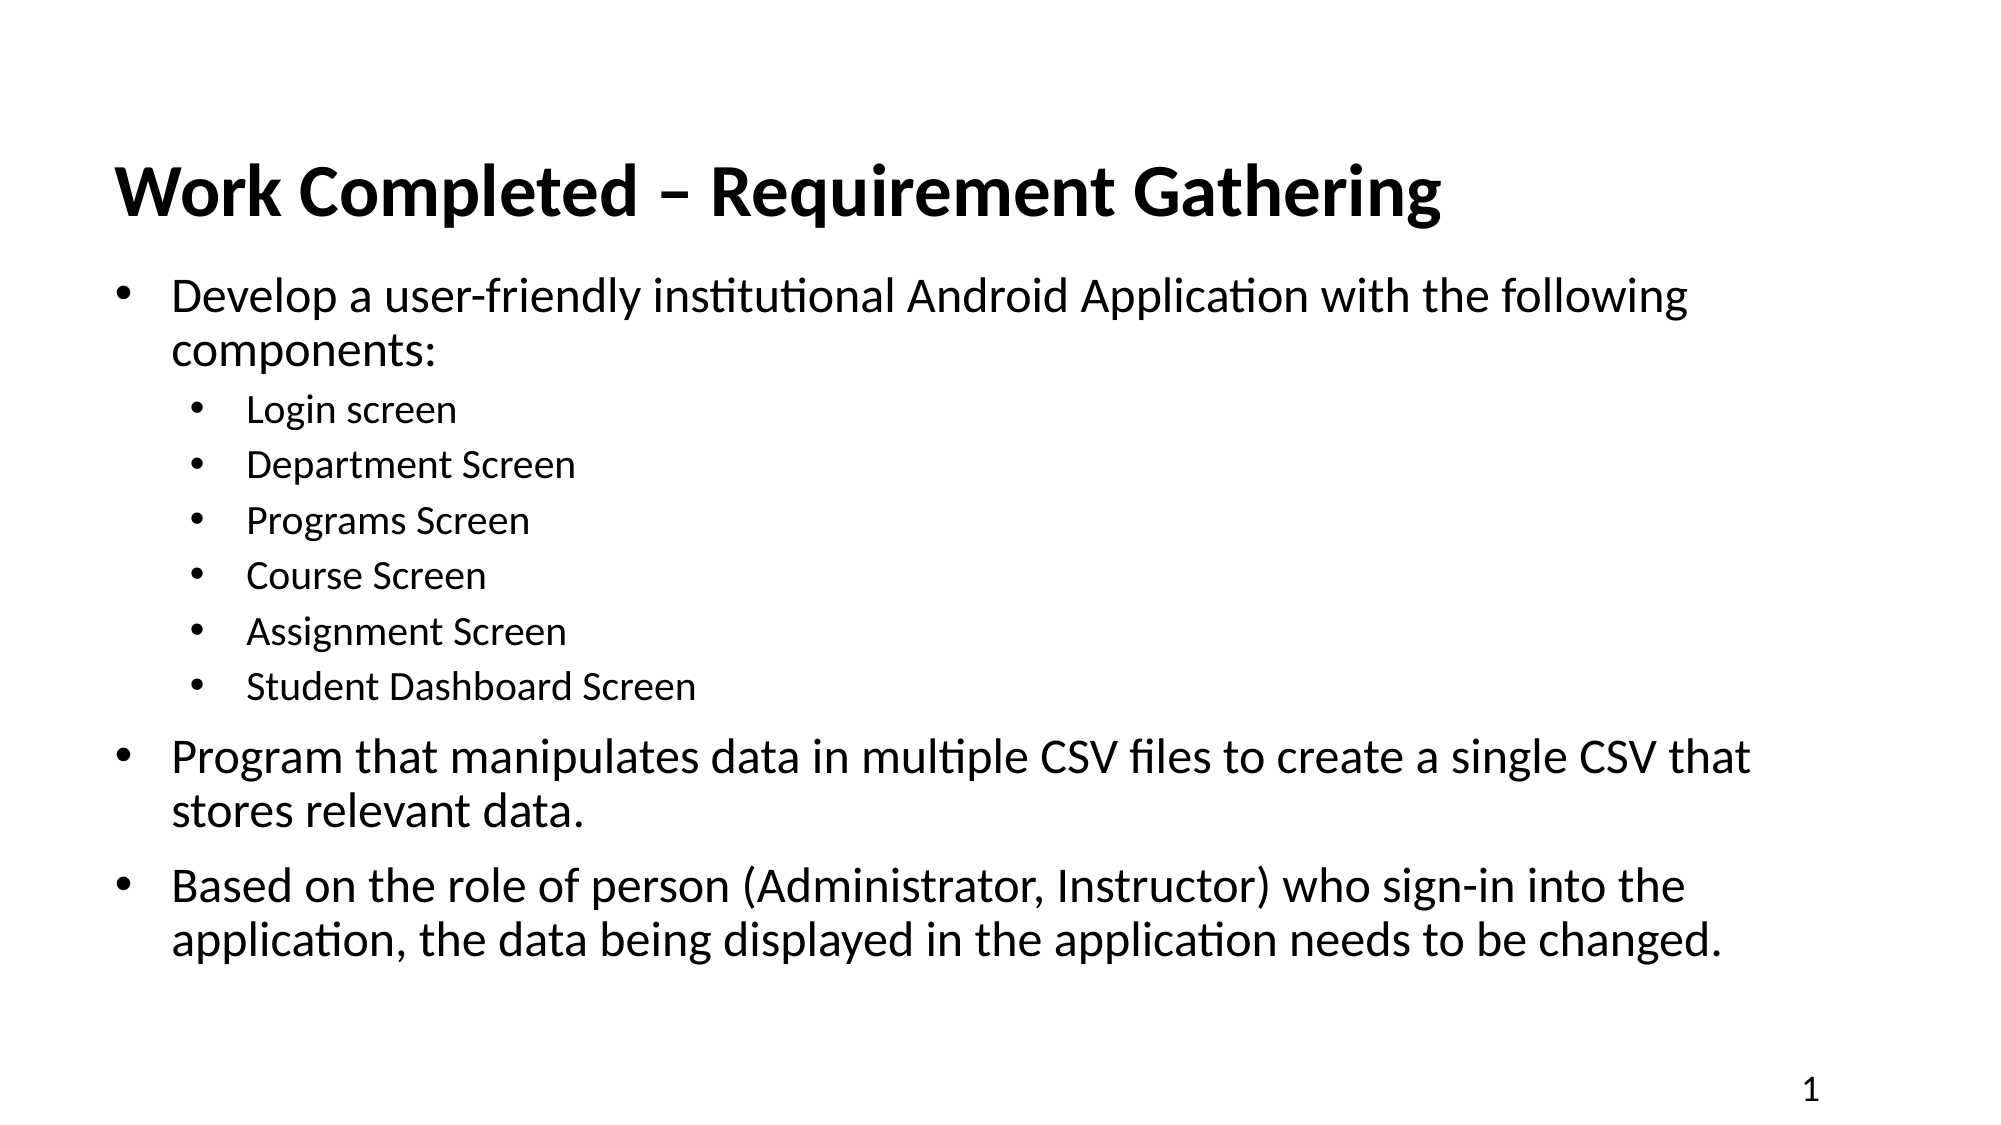

Work Completed – Requirement Gathering
Develop a user-friendly institutional Android Application with the following components:
Login screen
Department Screen
Programs Screen
Course Screen
Assignment Screen
Student Dashboard Screen
Program that manipulates data in multiple CSV files to create a single CSV that stores relevant data.
Based on the role of person (Administrator, Instructor) who sign-in into the application, the data being displayed in the application needs to be changed.

1